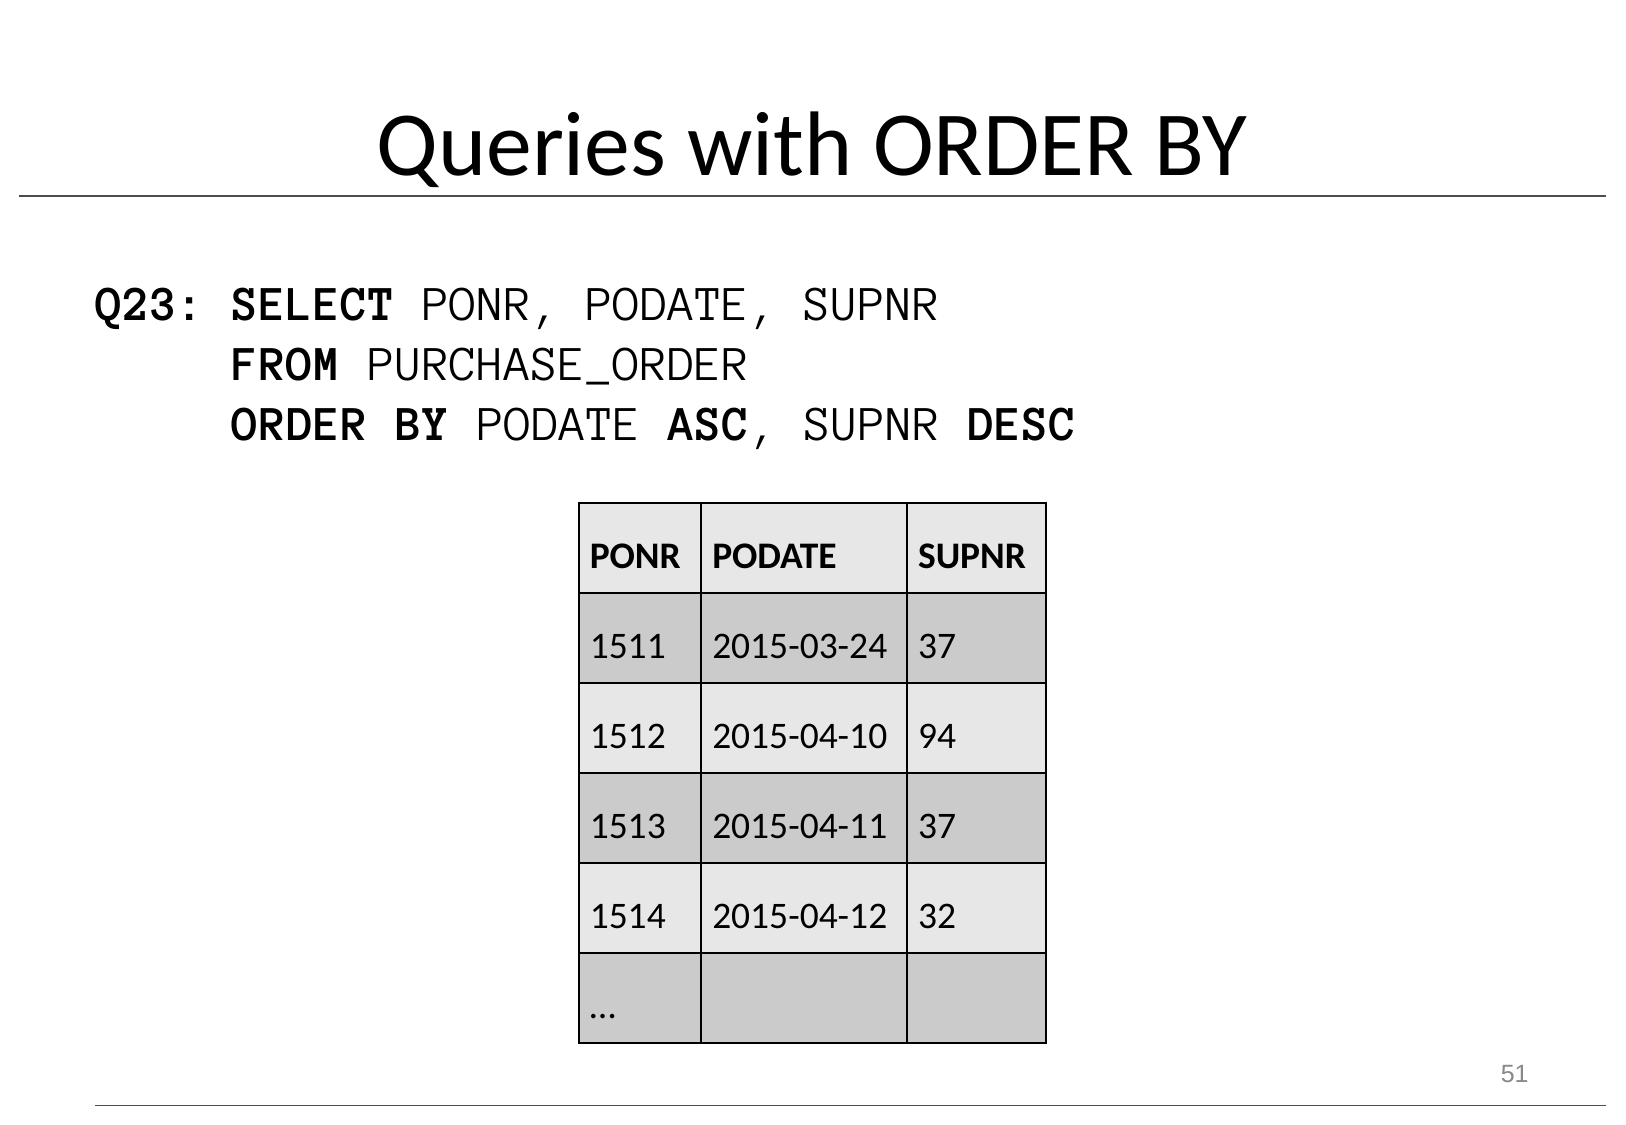

# Queries with ORDER BY
Q23: SELECT PONR, PODATE, SUPNR
     FROM PURCHASE_ORDER
     ORDER BY PODATE ASC, SUPNR DESC

| PONR | PODATE | SUPNR |
| --- | --- | --- |
| 1511 | 2015-03-24 | 37 |
| 1512 | 2015-04-10 | 94 |
| 1513 | 2015-04-11 | 37 |
| 1514 | 2015-04-12 | 32 |
| … |  |  |
51